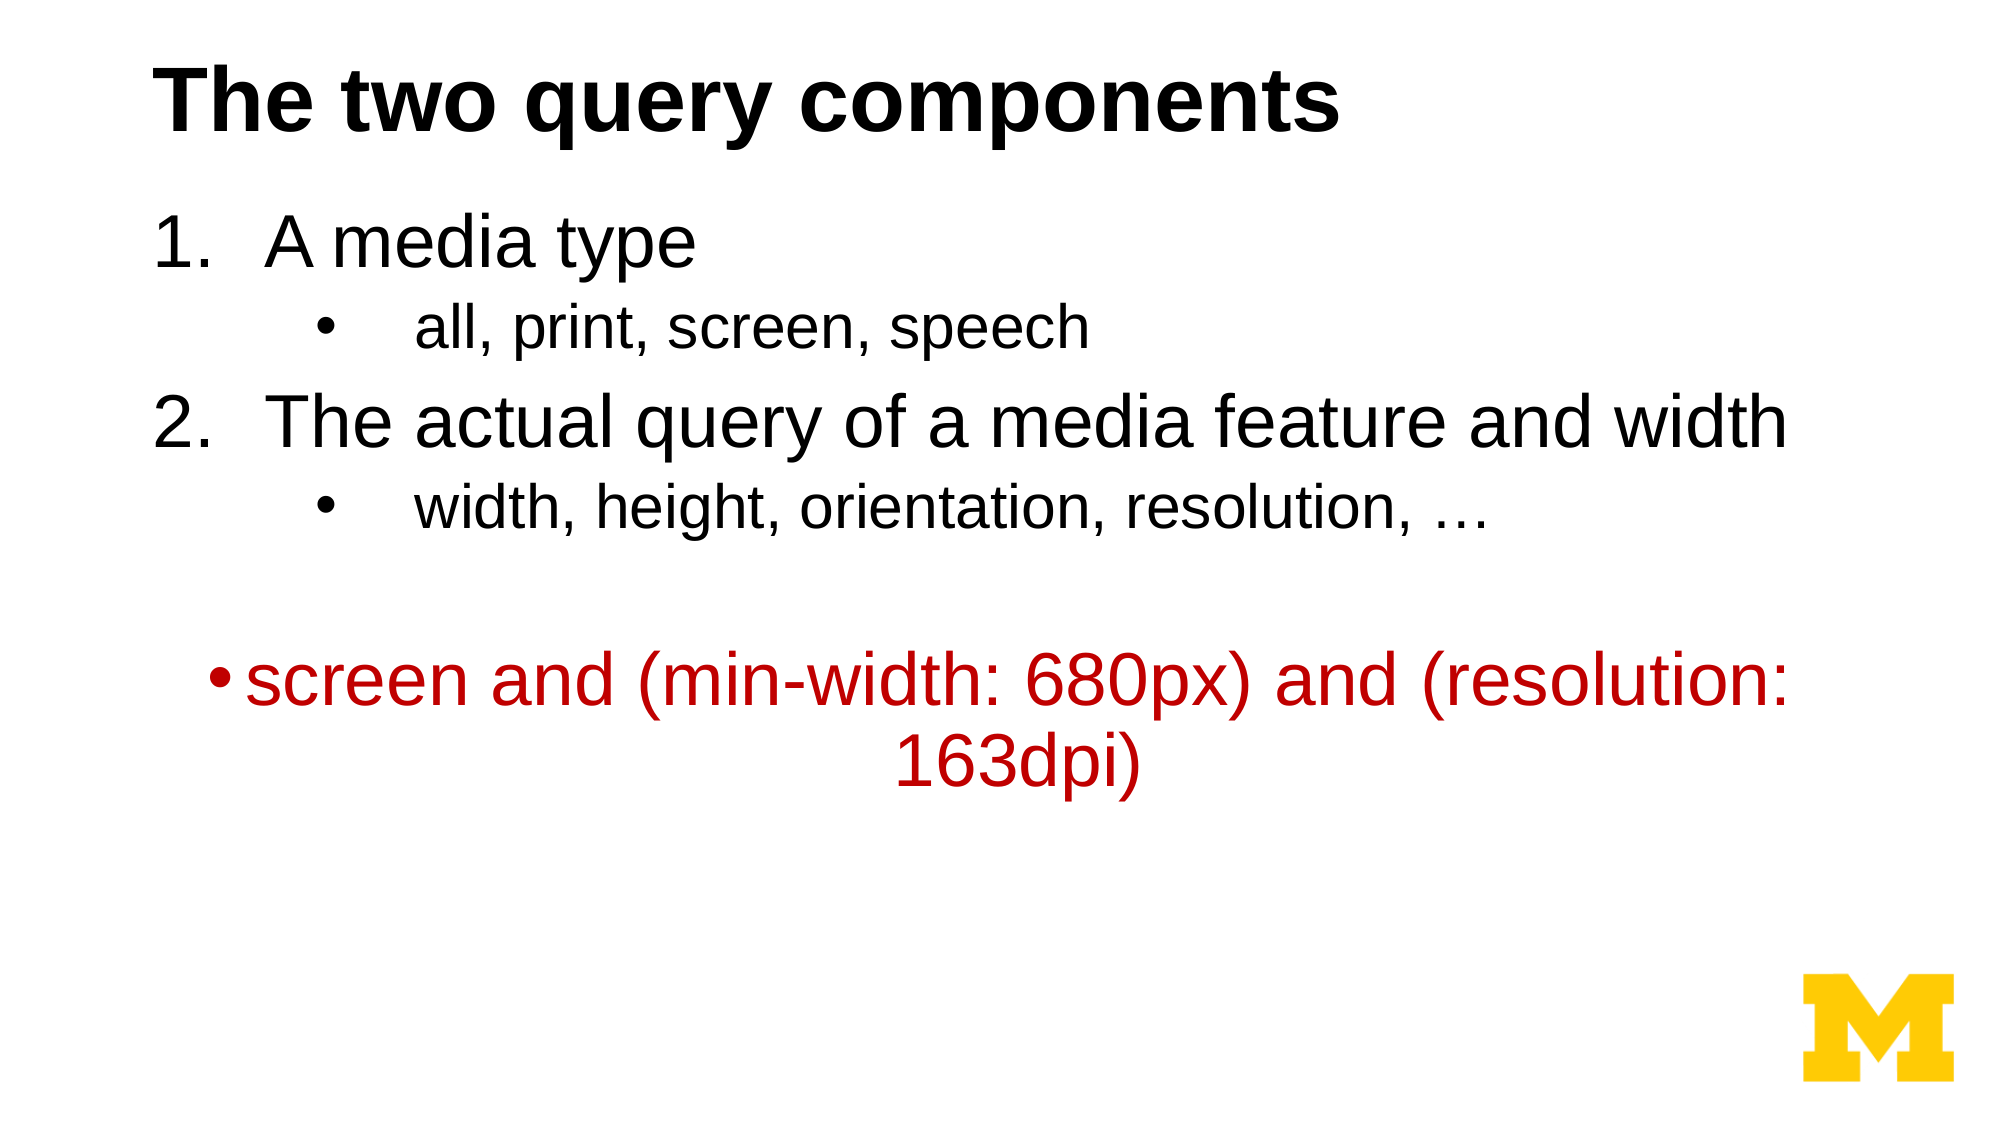

# The two query components
A media type
all, print, screen, speech
The actual query of a media feature and width
width, height, orientation, resolution, …

screen and (min-width: 680px) and (resolution: 163dpi)